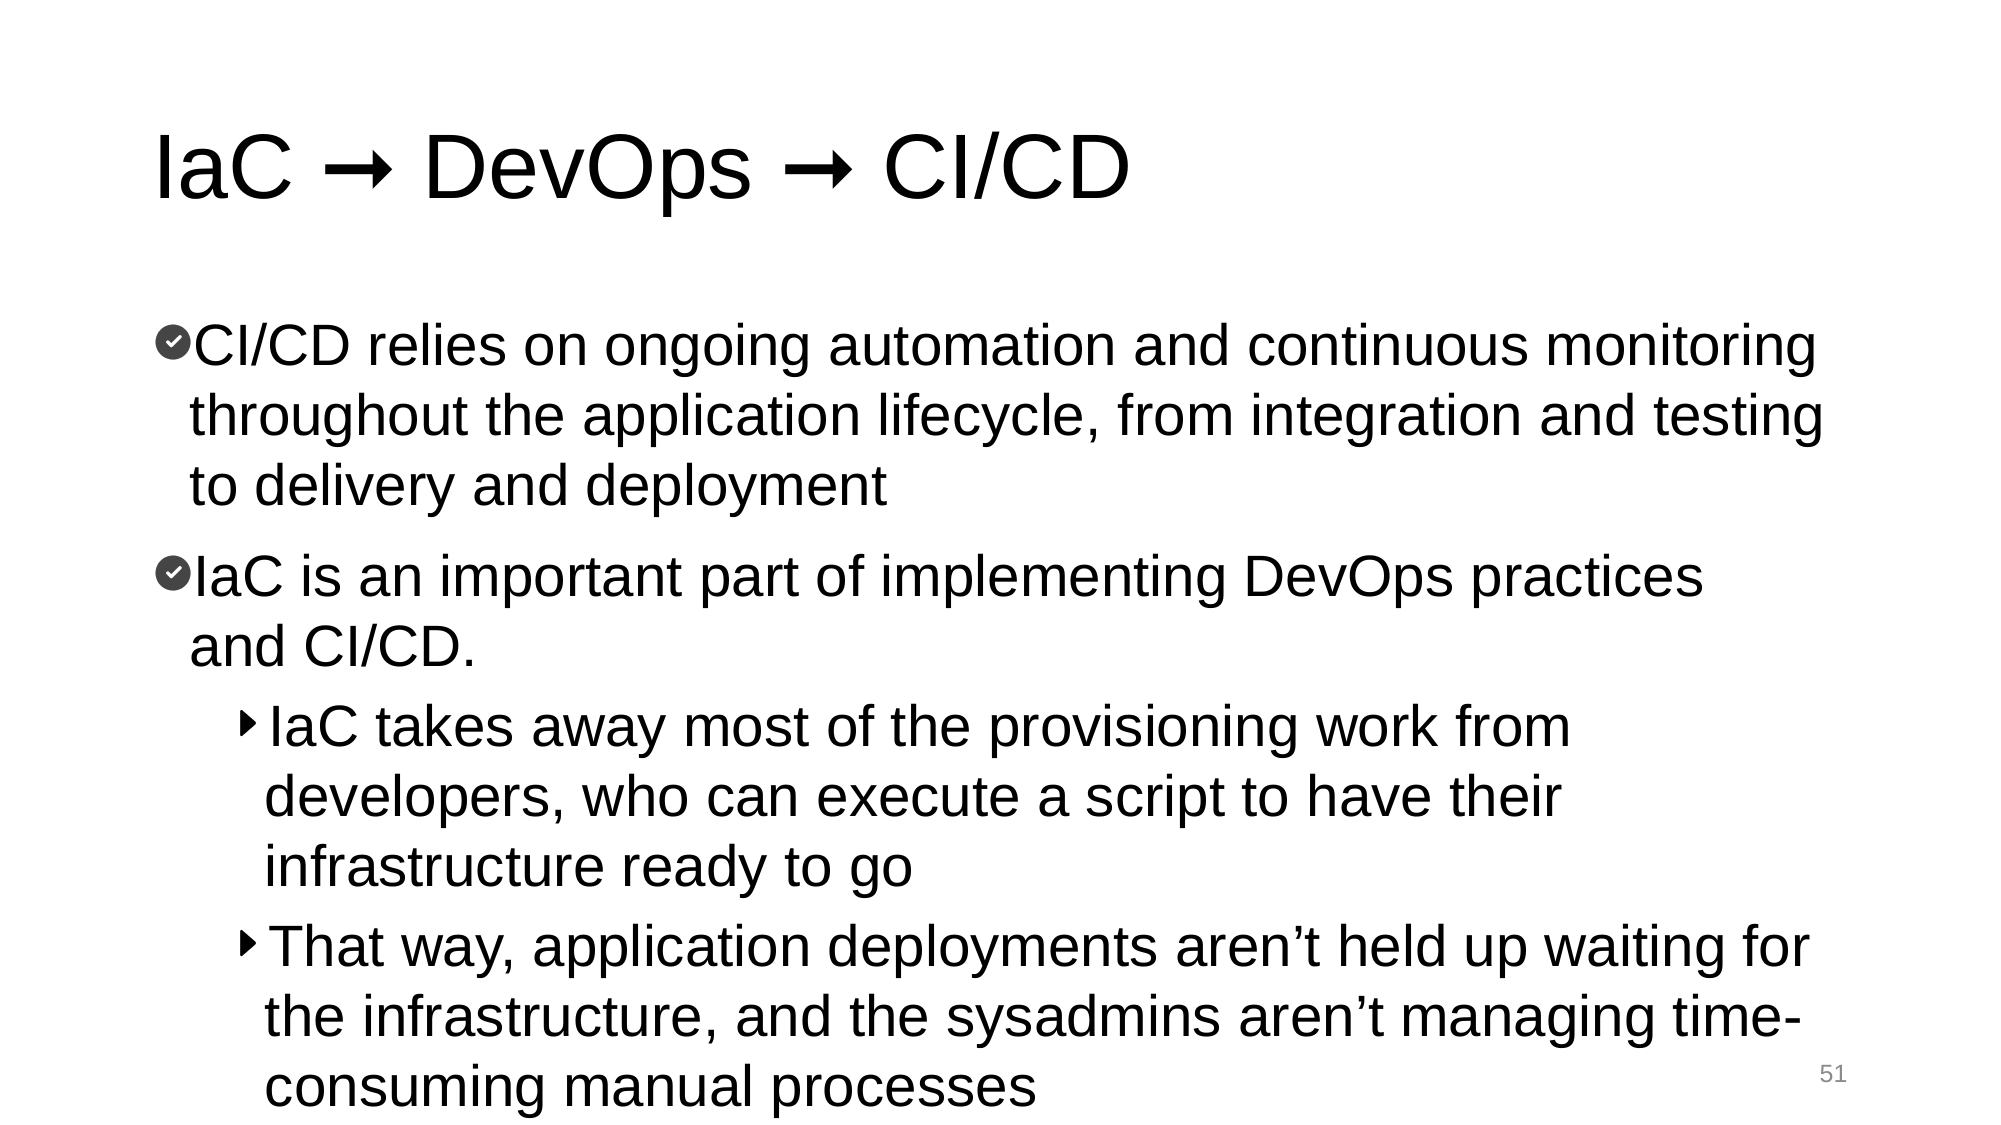

# IaC ➞ DevOps ➞ CI/CD
CI/CD relies on ongoing automation and continuous monitoring throughout the application lifecycle, from integration and testing to delivery and deployment
IaC is an important part of implementing DevOps practices and CI/CD.
IaC takes away most of the provisioning work from developers, who can execute a script to have their infrastructure ready to go
That way, application deployments aren’t held up waiting for the infrastructure, and the sysadmins aren’t managing time-consuming manual processes

51